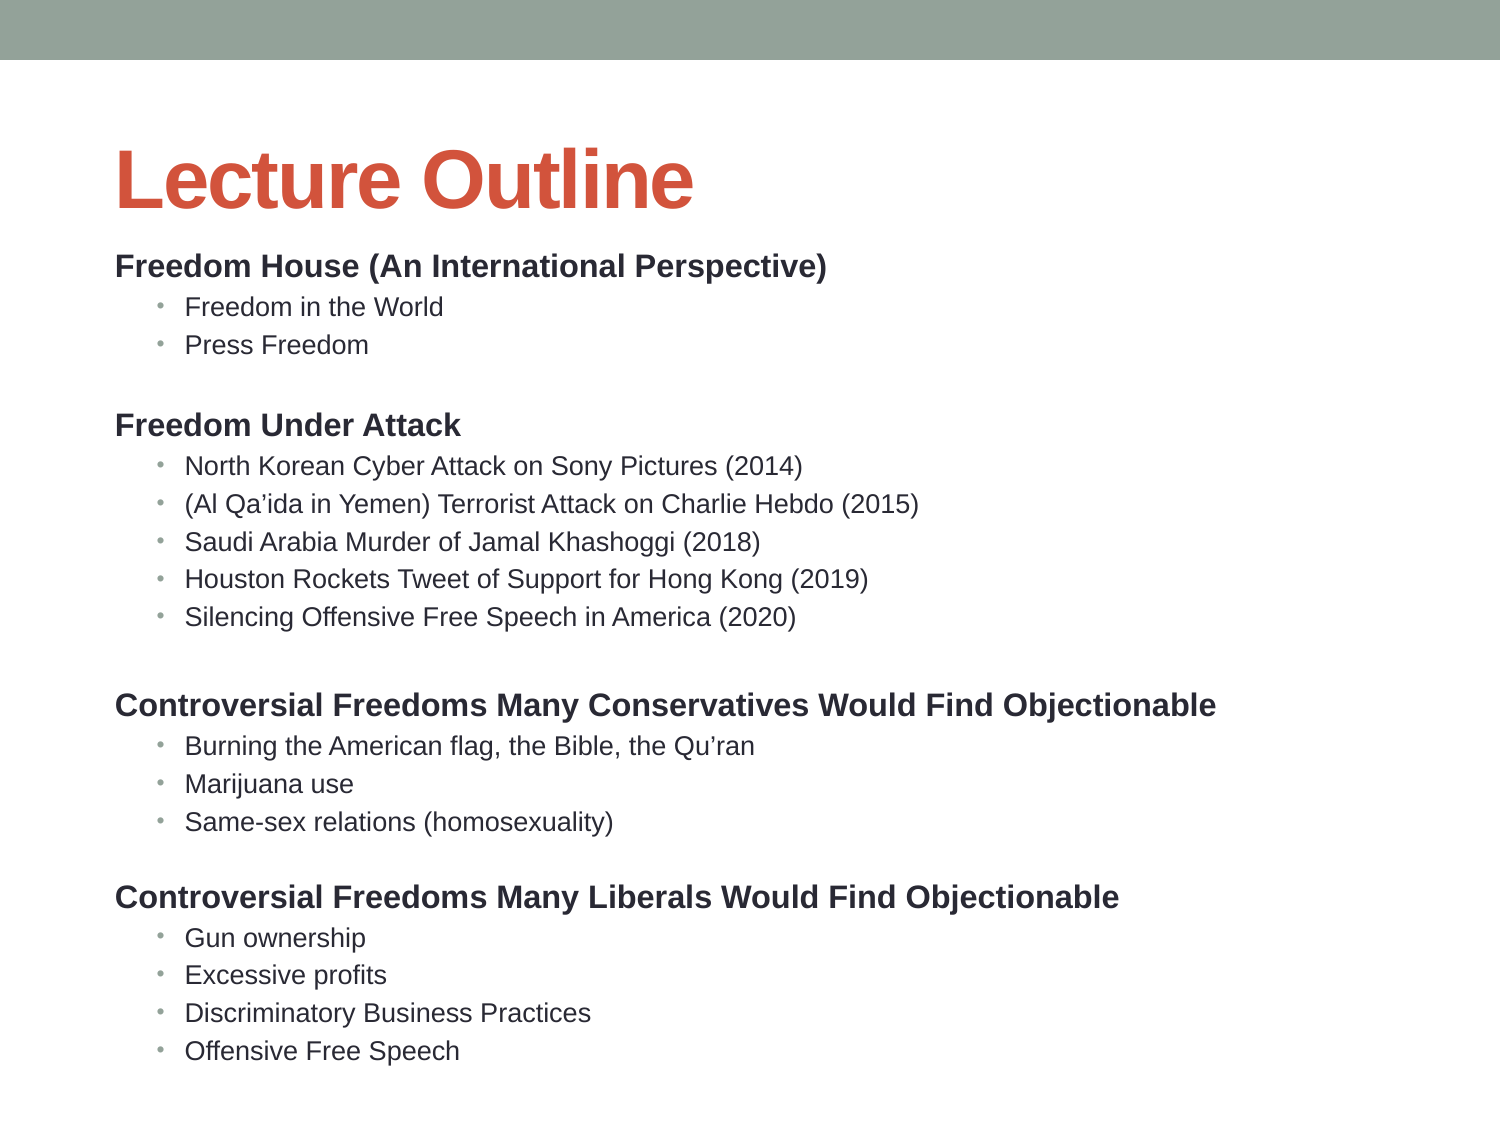

# Lecture Outline
Freedom House (An International Perspective)
Freedom in the World
Press Freedom

Freedom Under Attack
North Korean Cyber Attack on Sony Pictures (2014)
(Al Qa’ida in Yemen) Terrorist Attack on Charlie Hebdo (2015)
Saudi Arabia Murder of Jamal Khashoggi (2018)
Houston Rockets Tweet of Support for Hong Kong (2019)
Silencing Offensive Free Speech in America (2020)

Controversial Freedoms Many Conservatives Would Find Objectionable
Burning the American flag, the Bible, the Qu’ran
Marijuana use
Same-sex relations (homosexuality)
Controversial Freedoms Many Liberals Would Find Objectionable
Gun ownership
Excessive profits
Discriminatory Business Practices
Offensive Free Speech